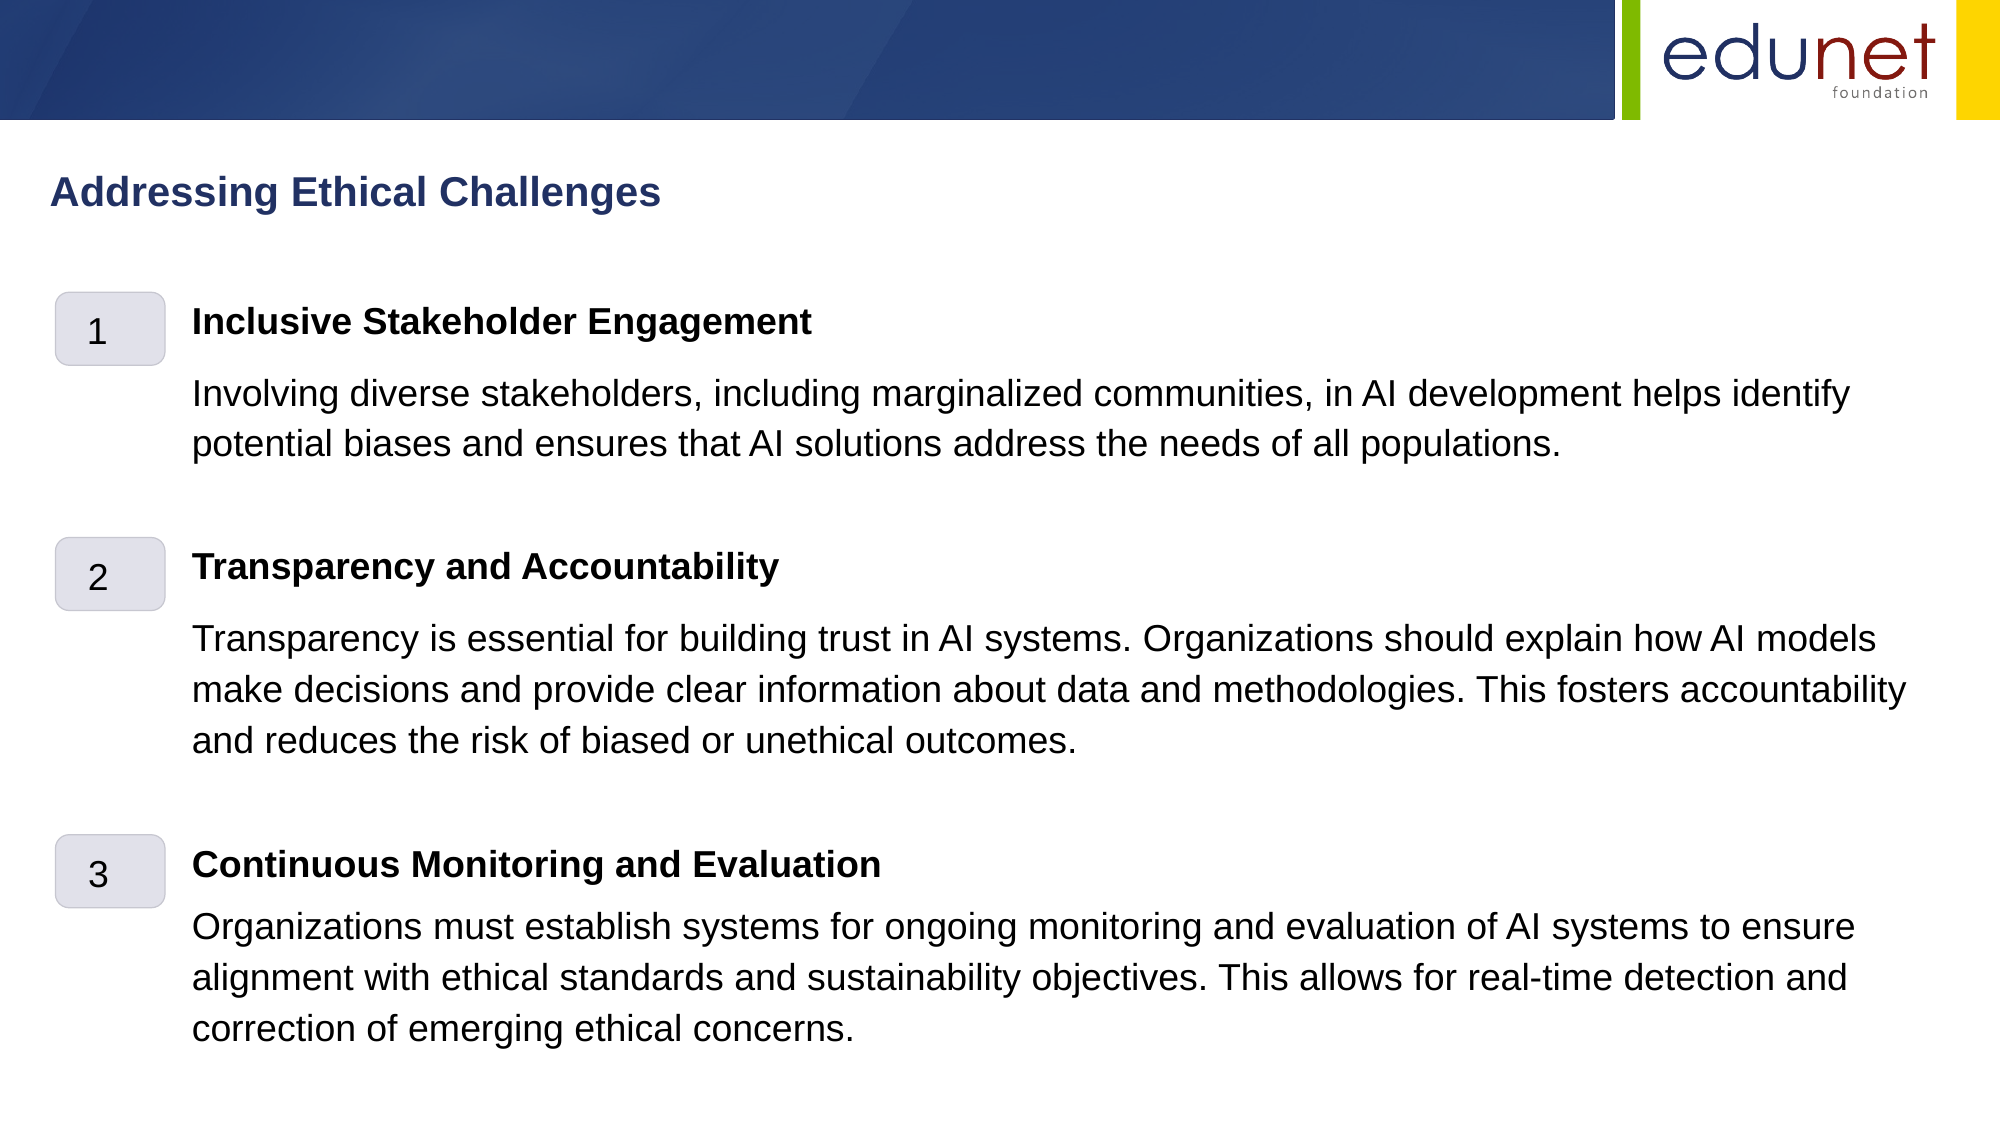

Addressing Ethical Challenges

Inclusive Stakeholder Engagement
1
Involving diverse stakeholders, including marginalized communities, in AI development helps identify potential biases and ensures that AI solutions address the needs of all populations.

Transparency and Accountability
2
Transparency is essential for building trust in AI systems. Organizations should explain how AI models make decisions and provide clear information about data and methodologies. This fosters accountability and reduces the risk of biased or unethical outcomes.

Continuous Monitoring and Evaluation
3
Organizations must establish systems for ongoing monitoring and evaluation of AI systems to ensure alignment with ethical standards and sustainability objectives. This allows for real-time detection and correction of emerging ethical concerns.